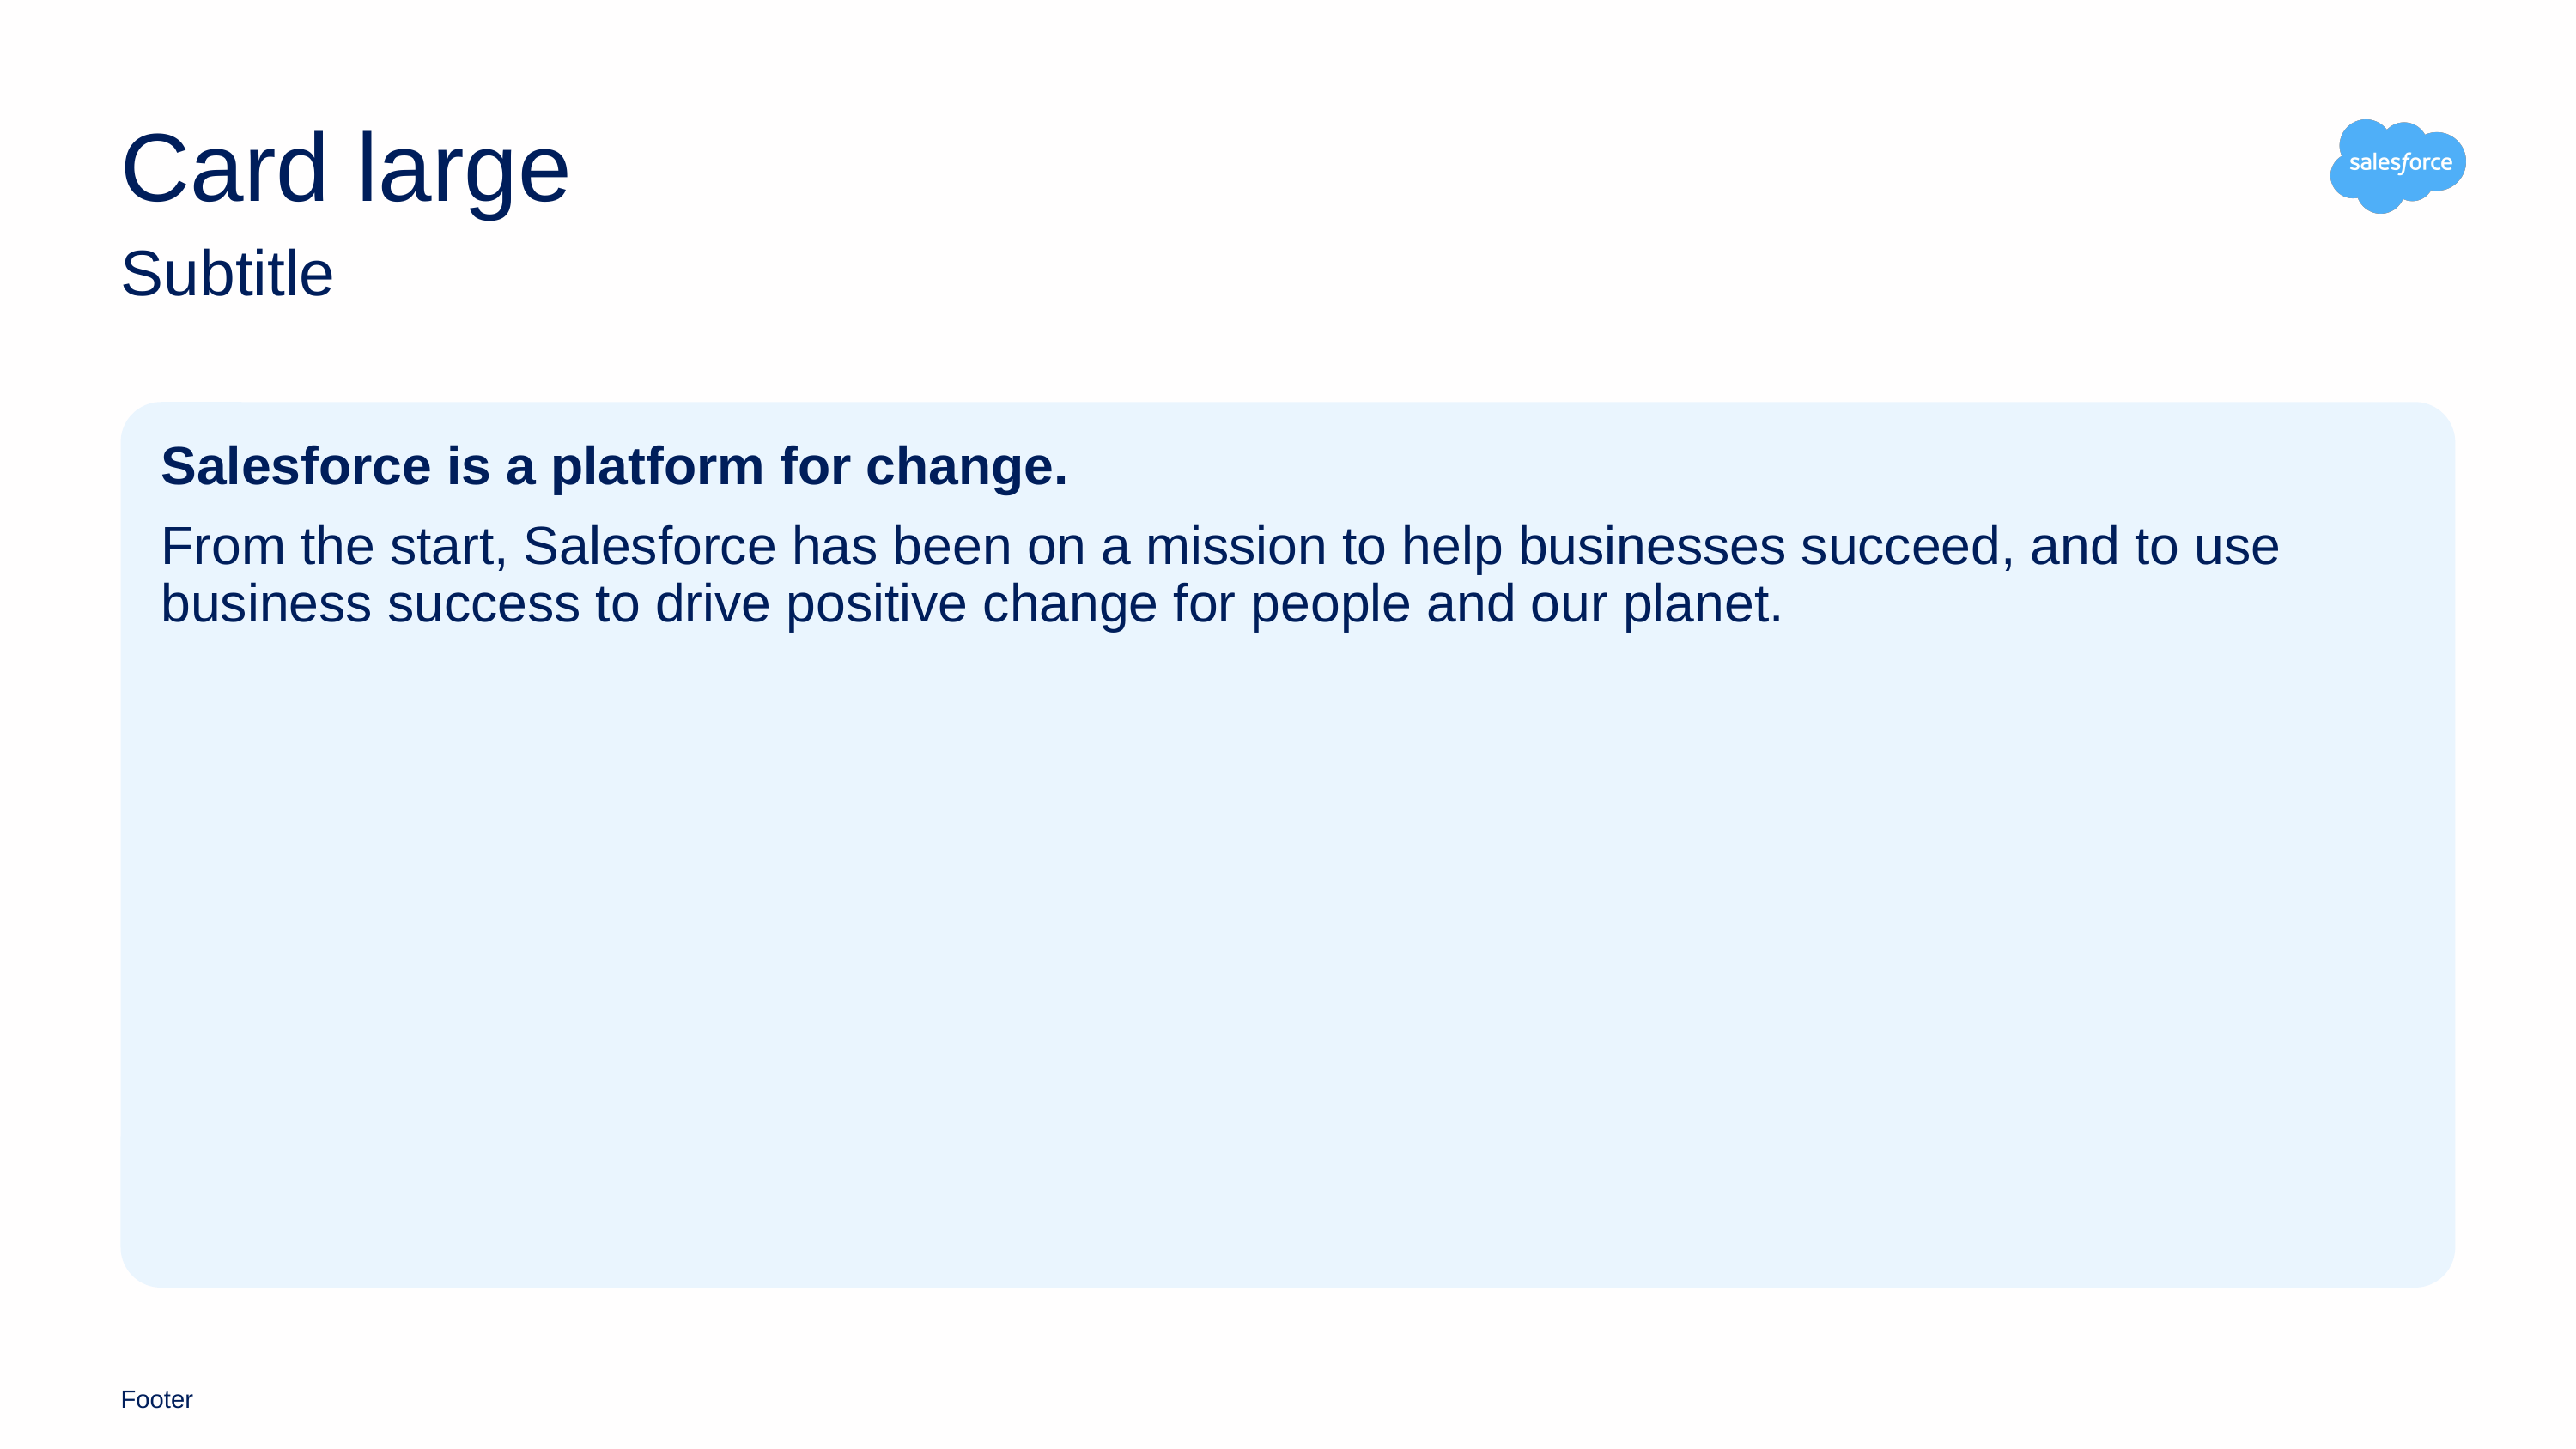

# Card large
Subtitle
Salesforce is a platform for change.
From the start, Salesforce has been on a mission to help businesses succeed, and to use business success to drive positive change for people and our planet.
Footer